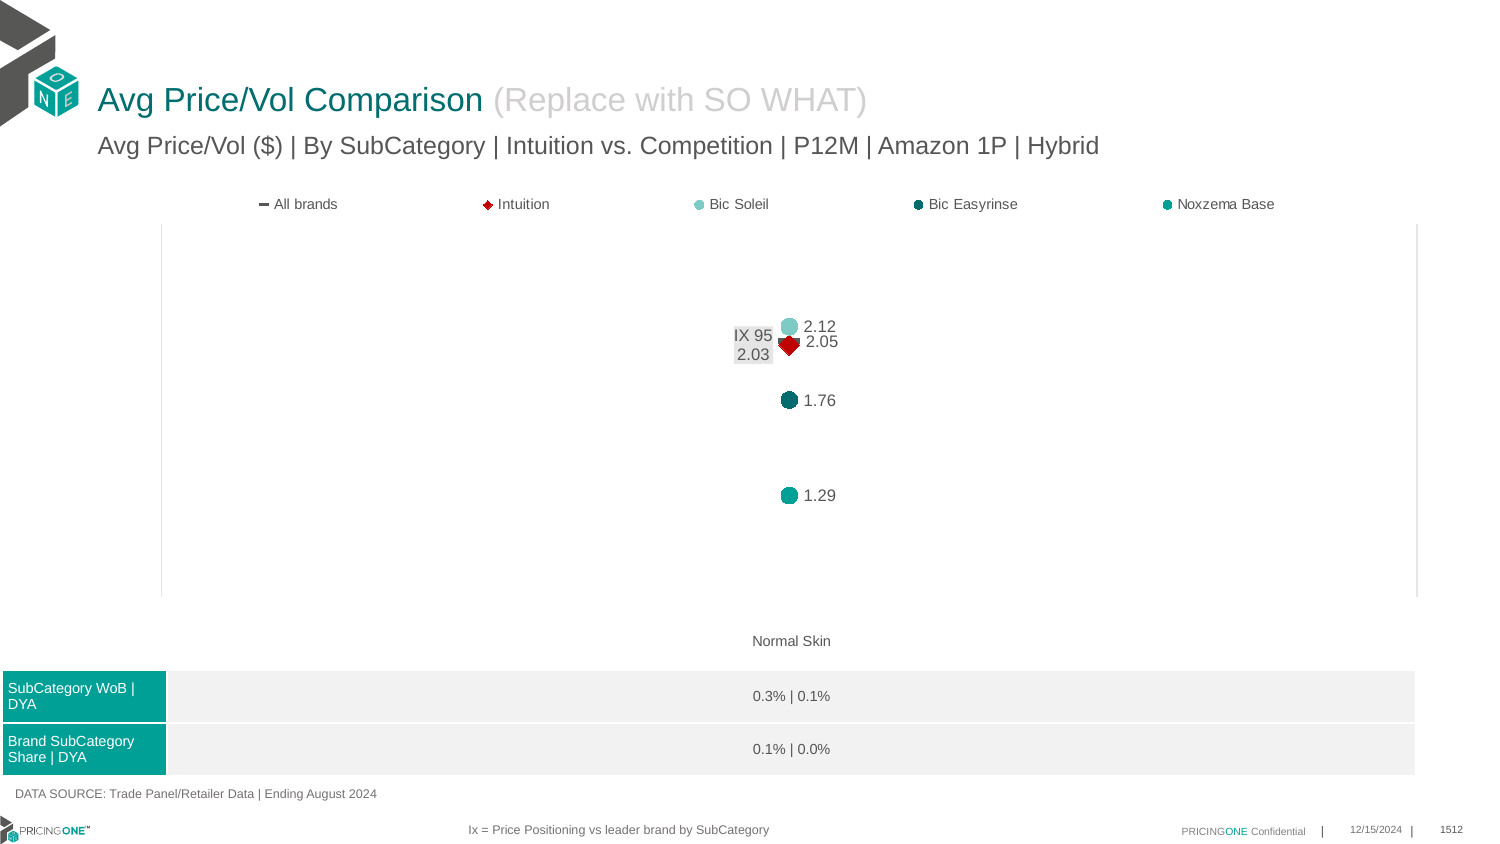

# Avg Price/Vol Comparison (Replace with SO WHAT)
Avg Price/Vol ($) | By SubCategory | Intuition vs. Competition | P12M | Amazon 1P | Hybrid

### Chart

| Category | All brands | Intuition | Bic Soleil | Bic Easyrinse | Noxzema Base |
|---|---|---|---|---|---|
| IX 95 | 2.05 | 2.03 | 2.12 | 1.76 | 1.29 |
|  | Normal Skin |
| --- | --- |
| SubCategory WoB | DYA | 0.3% | 0.1% |
| Brand SubCategory Share | DYA | 0.1% | 0.0% |
DATA SOURCE: Trade Panel/Retailer Data | Ending August 2024
Ix = Price Positioning vs leader brand by SubCategory
12/15/2024
1512